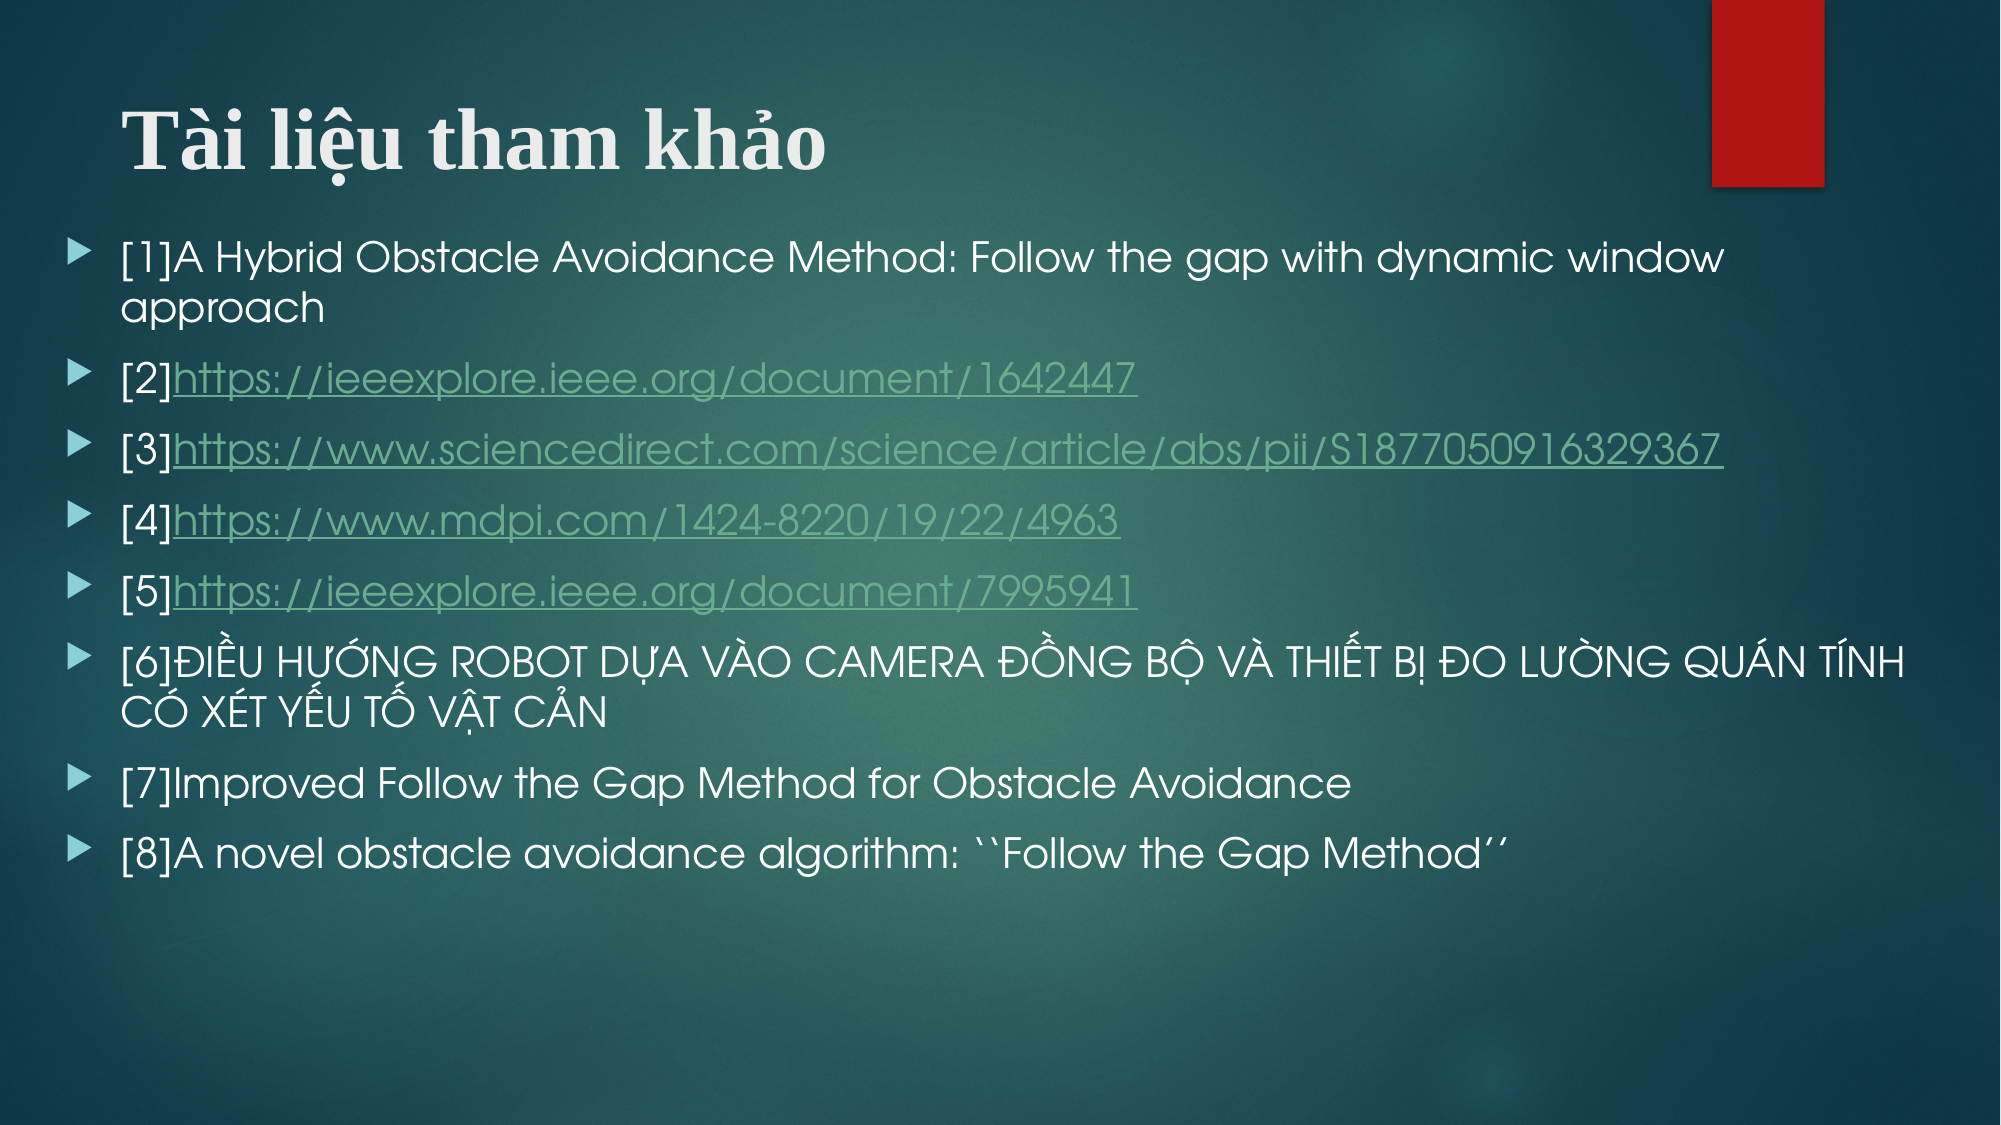

# Tài liệu tham khảo
[1]A Hybrid Obstacle Avoidance Method: Follow the gap with dynamic window approach
[2]https://ieeexplore.ieee.org/document/1642447
[3]https://www.sciencedirect.com/science/article/abs/pii/S1877050916329367
[4]https://www.mdpi.com/1424-8220/19/22/4963
[5]https://ieeexplore.ieee.org/document/7995941
[6]ĐIỀU HƯỚNG ROBOT DỰA VÀO CAMERA ĐỒNG BỘ VÀ THIẾT BỊ ĐO LƯỜNG QUÁN TÍNH CÓ XÉT YẾU TỐ VẬT CẢN
[7]Improved Follow the Gap Method for Obstacle Avoidance
[8]A novel obstacle avoidance algorithm: ‘‘Follow the Gap Method’’